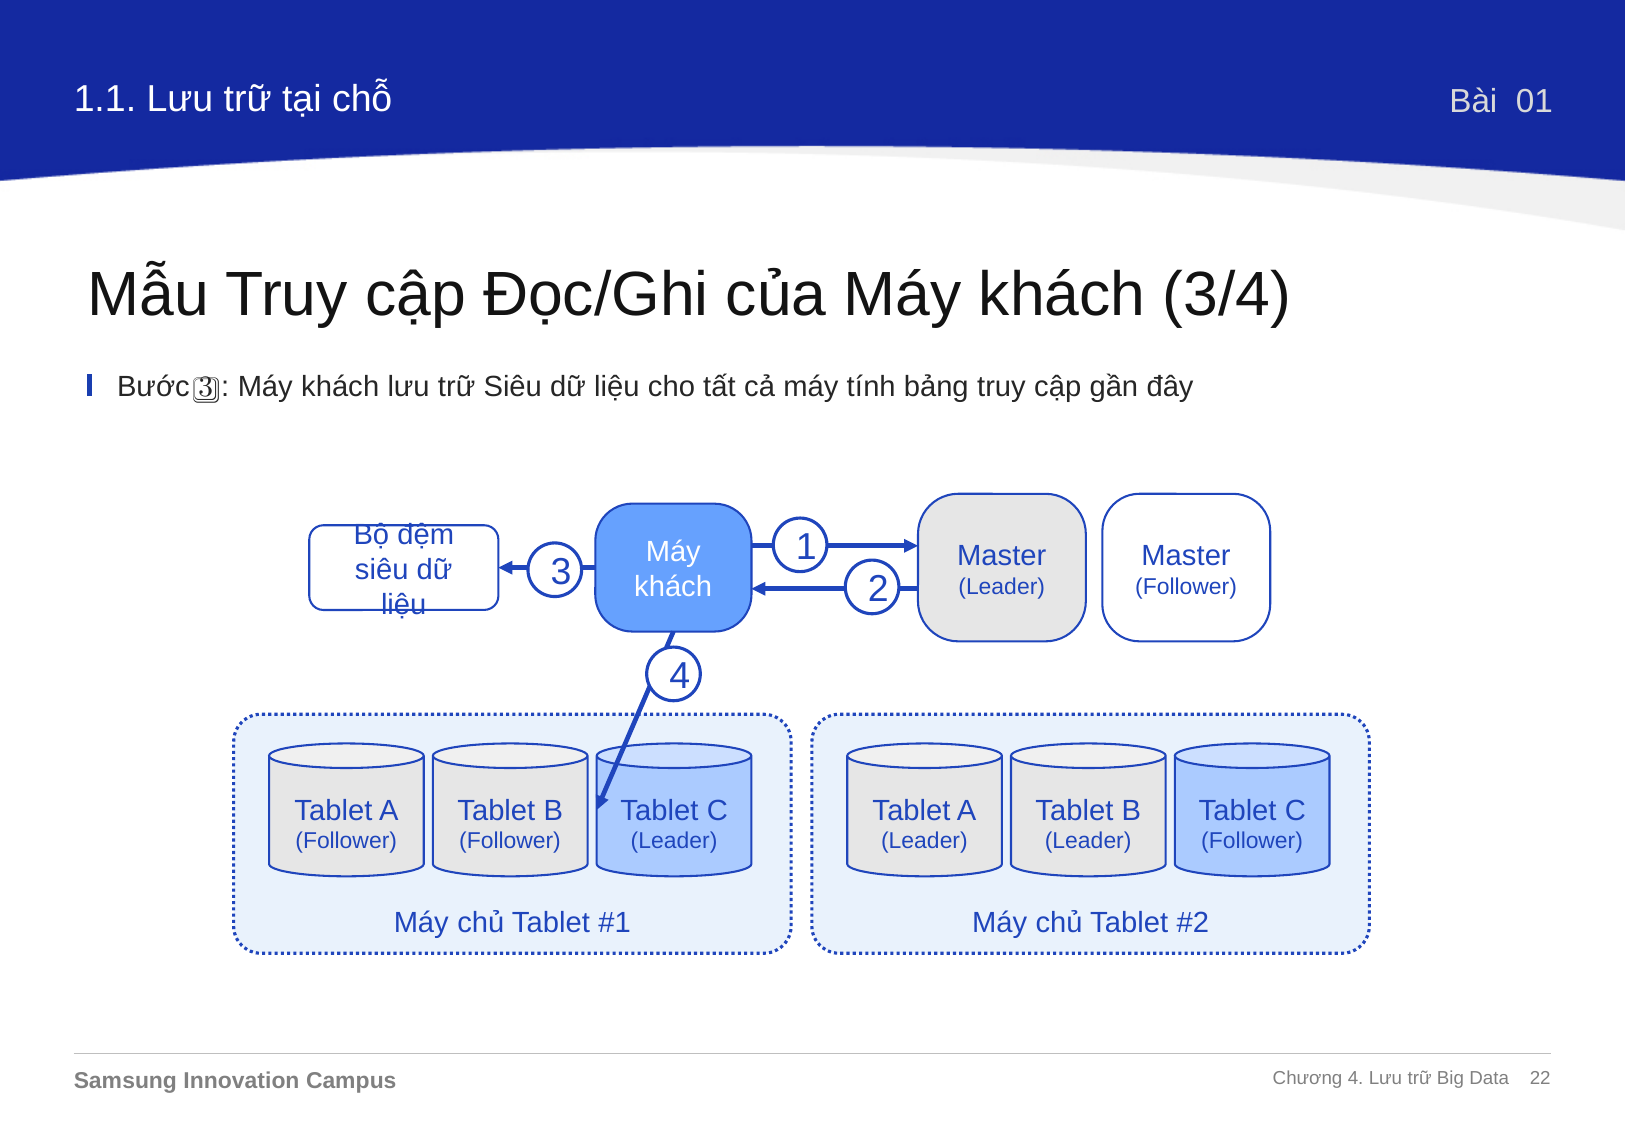

1.1. Lưu trữ tại chỗ
Bài  01
Mẫu Truy cập Đọc/Ghi của Máy khách (3/4)
Bước 3️⃣ : Máy khách lưu trữ Siêu dữ liệu cho tất cả máy tính bảng truy cập gần đây
Master
(Leader)
Master
(Follower)
Máy khách
1
Bộ đệm siêu dữ liệu
3
2
4

Máy chủ Tablet #1

Tablet B
(Follower)

Tablet C
(Leader)

Tablet A
(Follower)

Máy chủ Tablet #2

Tablet B
(Leader)

Tablet C
(Follower)

Tablet A
(Leader)